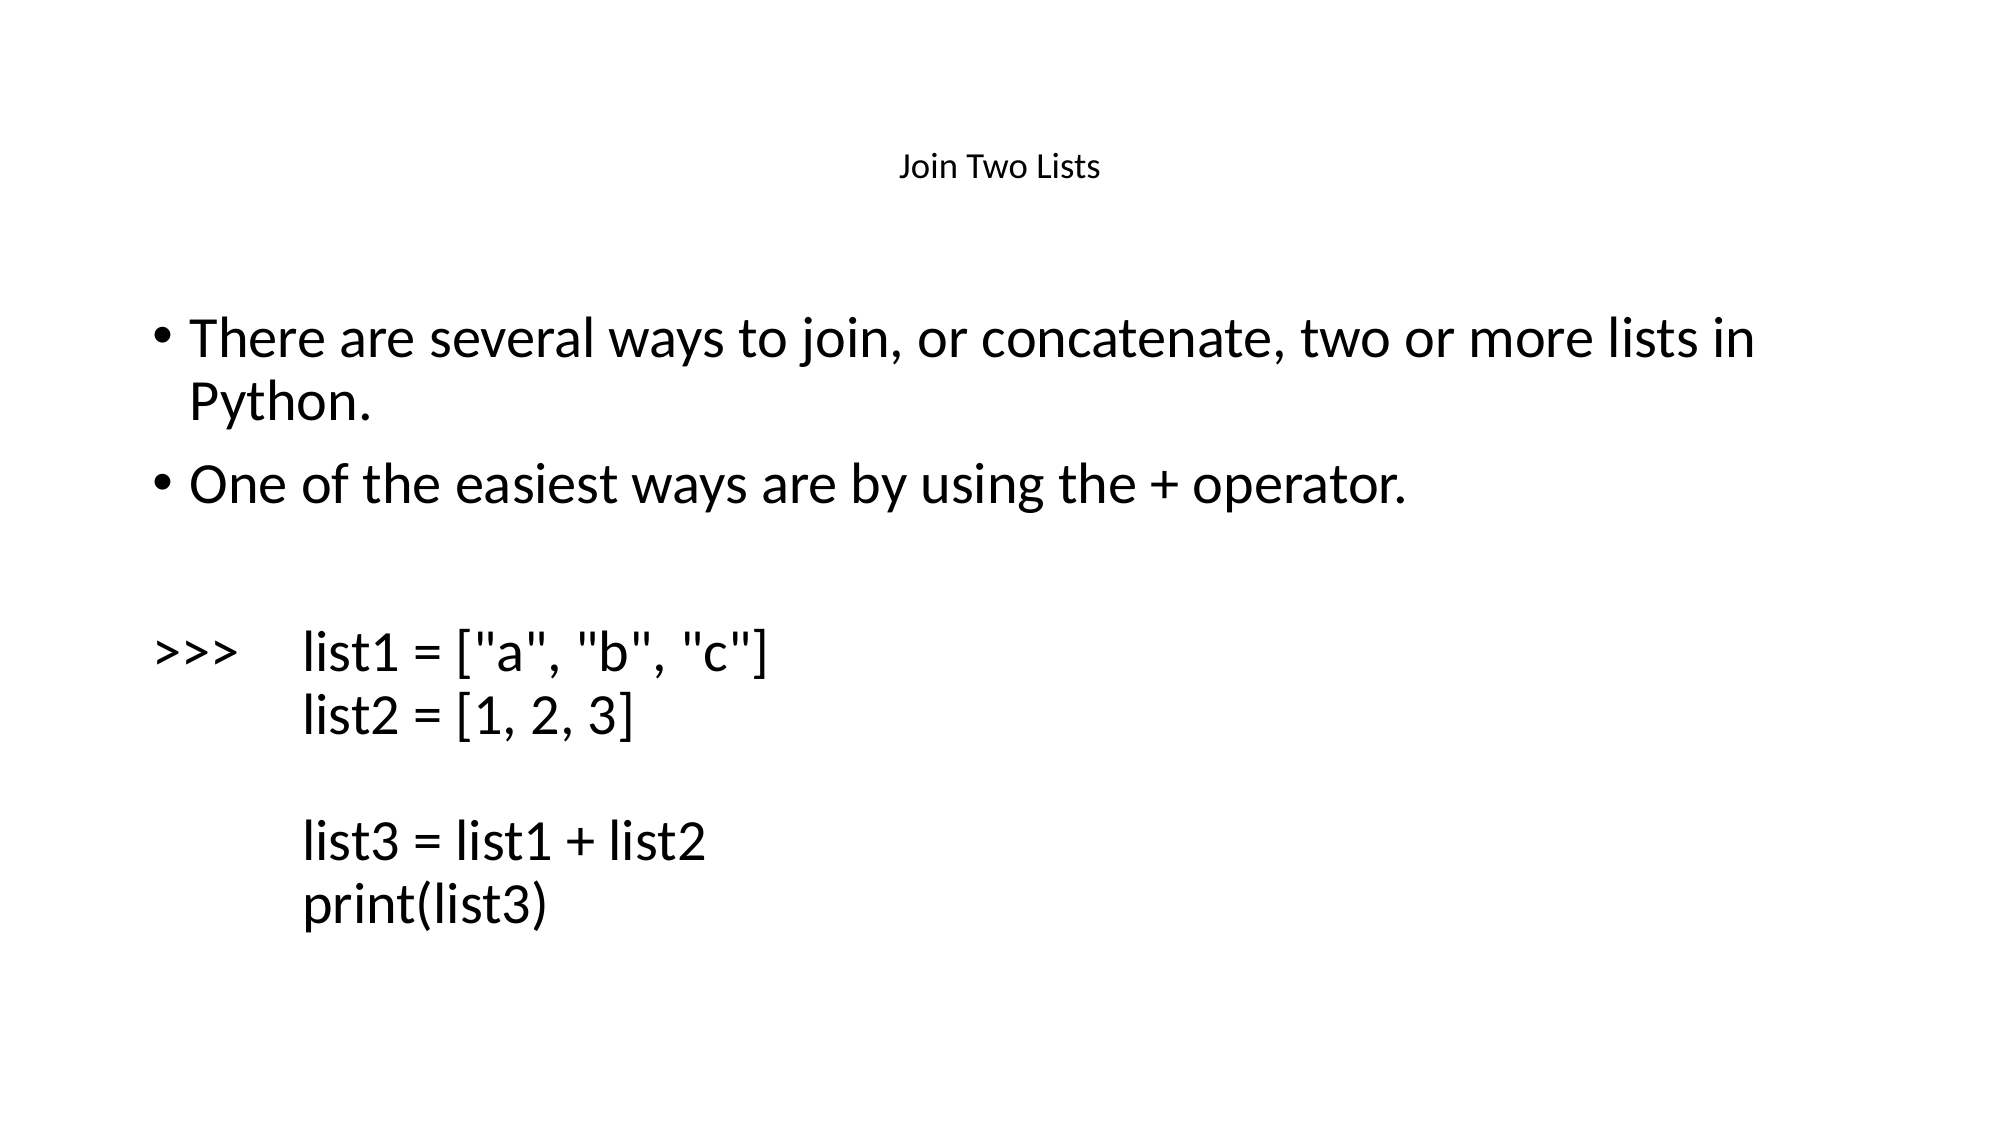

# Join Two Lists
There are several ways to join, or concatenate, two or more lists in Python.
One of the easiest ways are by using the + operator.

>>>	list1 = ["a", "b", "c"]
	list2 = [1, 2, 3]
	list3 = list1 + list2
	print(list3)